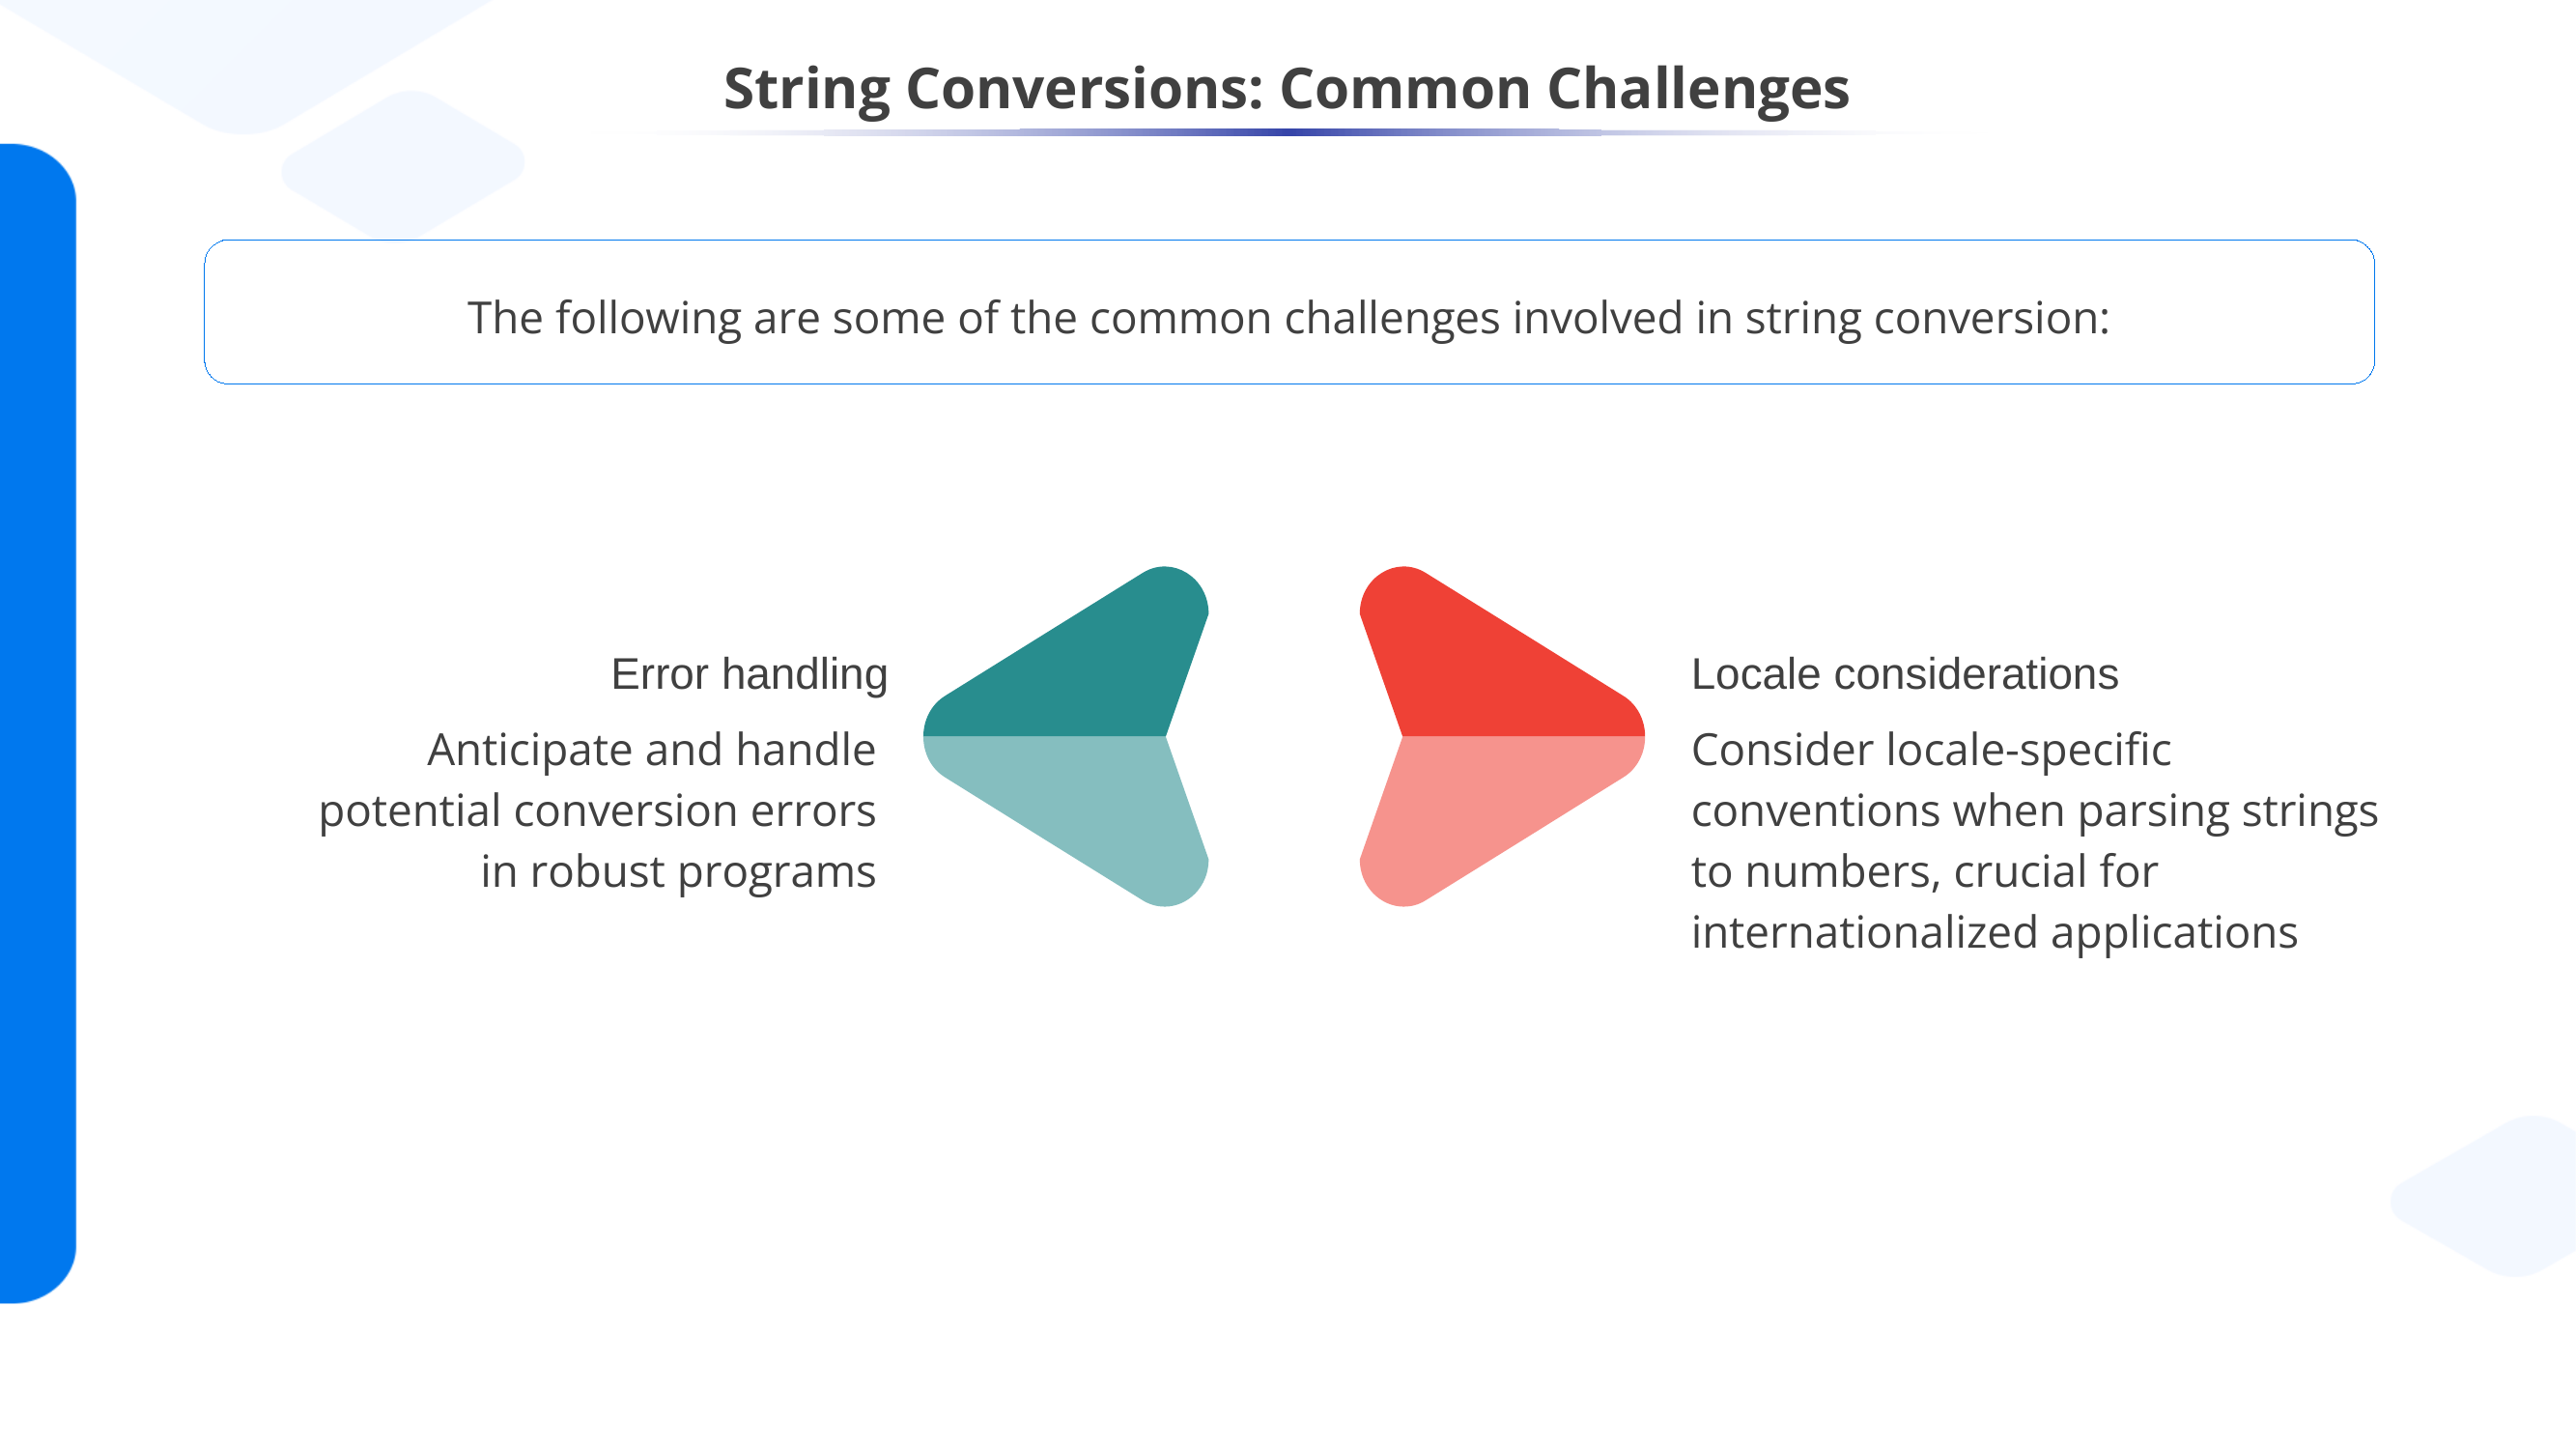

# String Conversions: Common Challenges

The following are some of the common challenges involved in string conversion:

Error handling
Anticipate and handle potential conversion errors in robust programs
Locale considerations
Consider locale-specific
conventions when parsing strings to numbers, crucial for internationalized applications